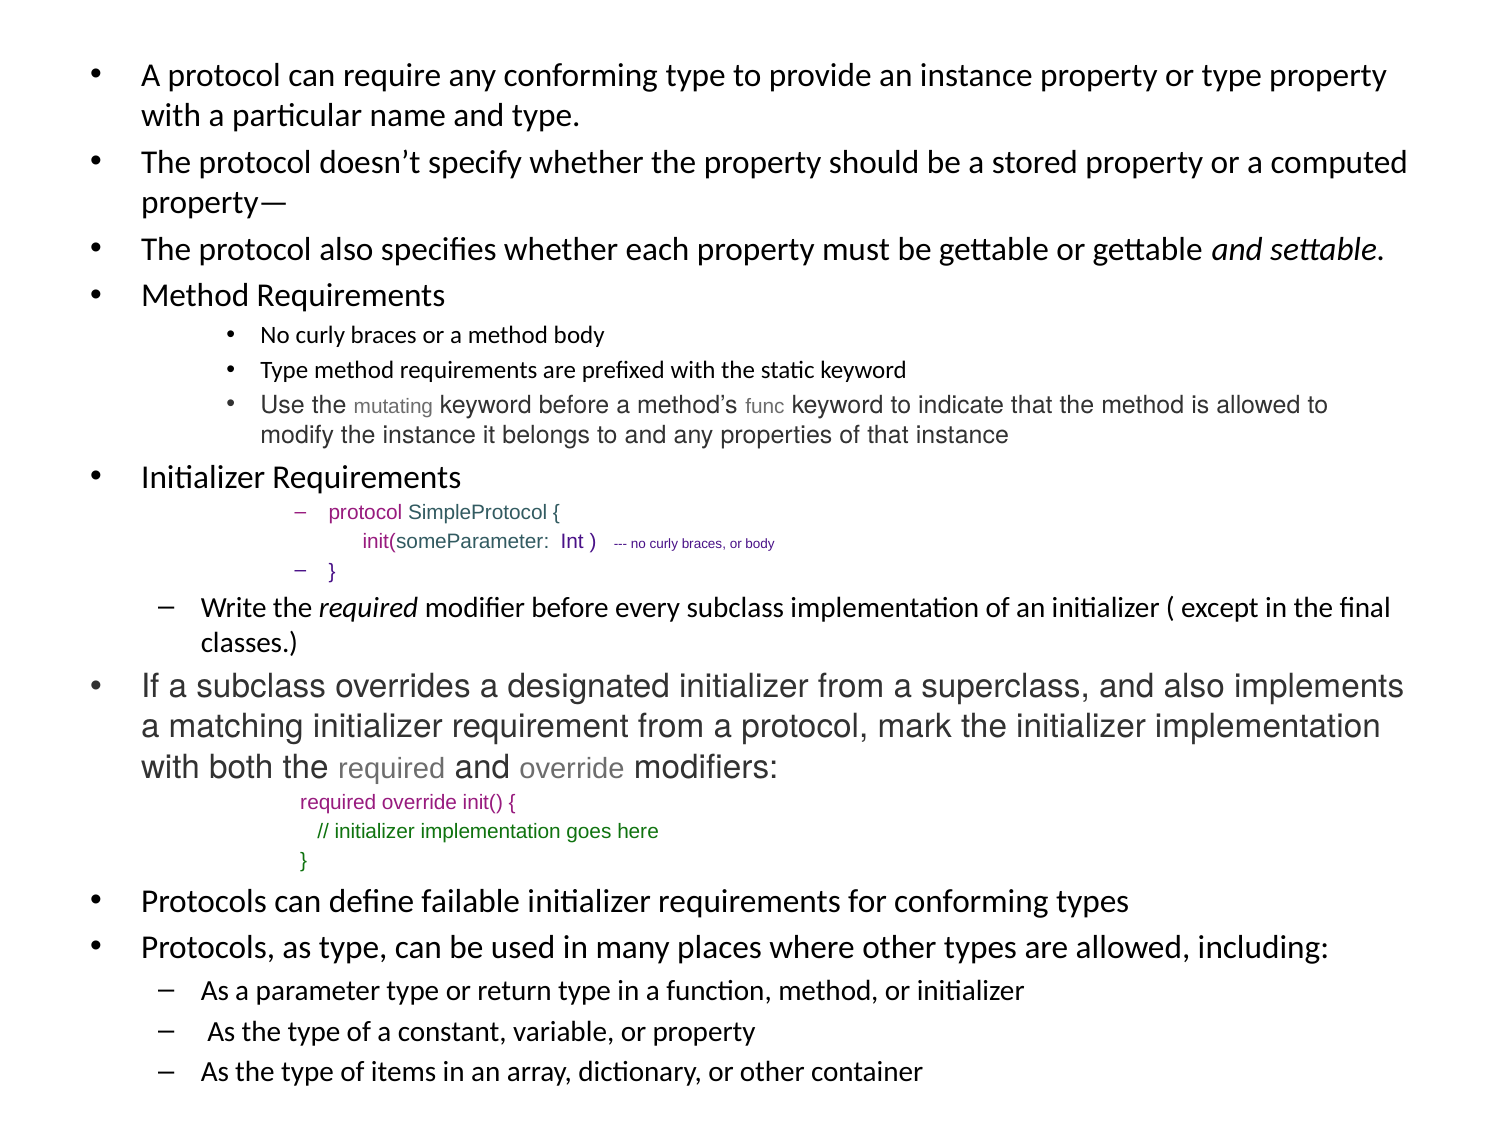

A protocol can require any conforming type to provide an instance property or type property with a particular name and type.
The protocol doesn’t specify whether the property should be a stored property or a computed property—
The protocol also specifies whether each property must be gettable or gettable and settable.
Method Requirements
No curly braces or a method body
Type method requirements are prefixed with the static keyword
Use the mutating keyword before a method’s func keyword to indicate that the method is allowed to modify the instance it belongs to and any properties of that instance
Initializer Requirements
protocol SimpleProtocol {
init(someParameter:  Int )   --- no curly braces, or body
}
Write the required modifier before every subclass implementation of an initializer ( except in the final classes.)
If a subclass overrides a designated initializer from a superclass, and also implements a matching initializer requirement from a protocol, mark the initializer implementation with both the required and override modifiers:
 required override init() {
    // initializer implementation goes here
 }
Protocols can define failable initializer requirements for conforming types
Protocols, as type, can be used in many places where other types are allowed, including:
As a parameter type or return type in a function, method, or initializer
 As the type of a constant, variable, or property
As the type of items in an array, dictionary, or other container